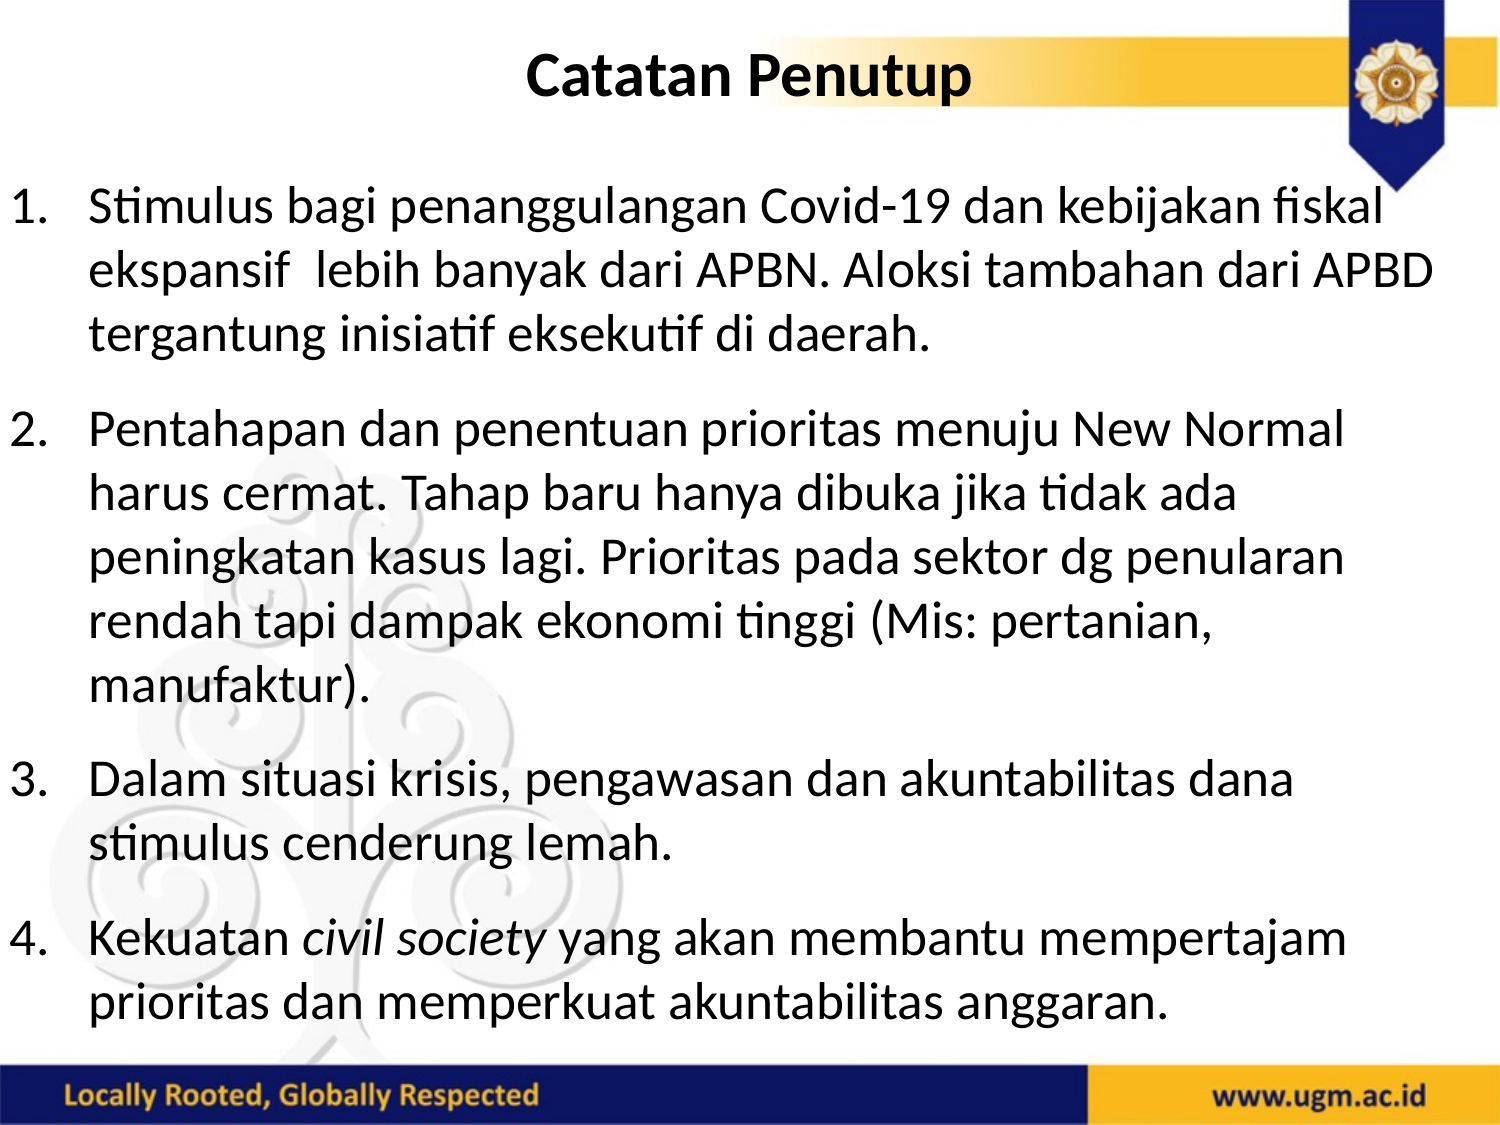

# Catatan Penutup
Stimulus bagi penanggulangan Covid-19 dan kebijakan fiskal ekspansif  lebih banyak dari APBN. Aloksi tambahan dari APBD tergantung inisiatif eksekutif di daerah.
Pentahapan dan penentuan prioritas menuju New Normal harus cermat. Tahap baru hanya dibuka jika tidak ada peningkatan kasus lagi. Prioritas pada sektor dg penularan rendah tapi dampak ekonomi tinggi (Mis: pertanian, manufaktur).
Dalam situasi krisis, pengawasan dan akuntabilitas dana stimulus cenderung lemah.
Kekuatan civil society yang akan membantu mempertajam prioritas dan memperkuat akuntabilitas anggaran.